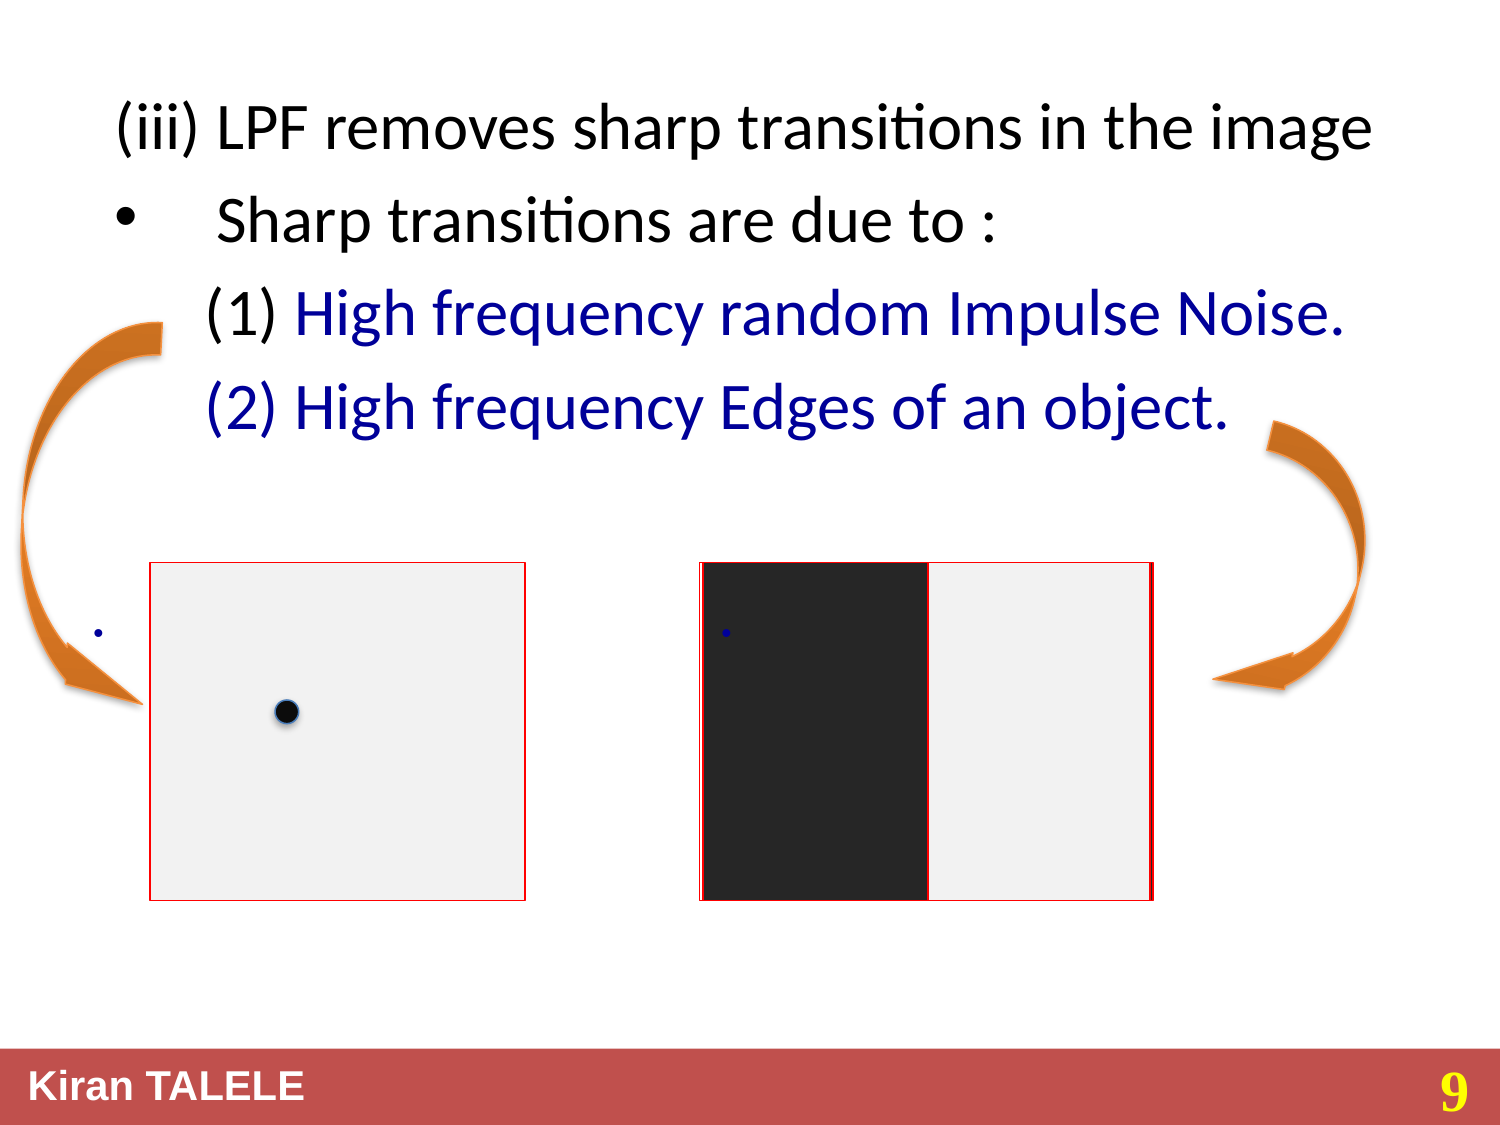

(iii) LPF removes sharp transitions in the image
   Sharp transitions are due to :
      (1) High frequency random Impulse Noise.
      (2) High frequency Edges of an object.

.

.

.

9

Kiran TALELE